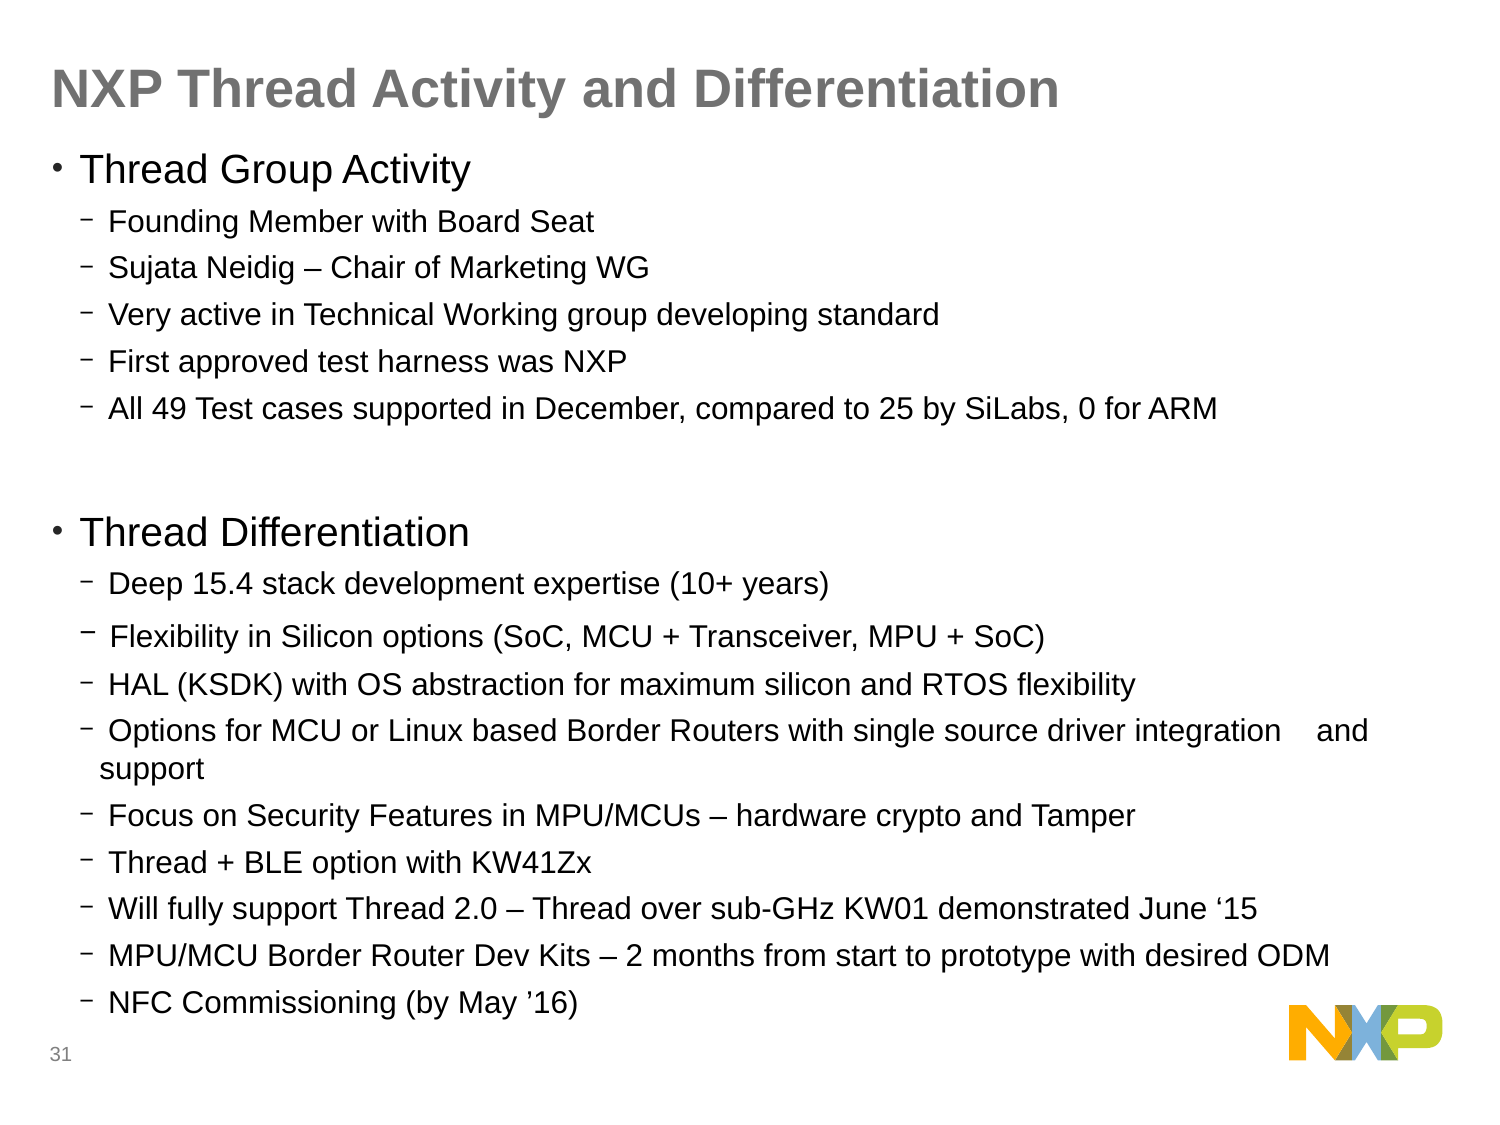

# NXP Thread Activity and Differentiation
Thread Group Activity
 Founding Member with Board Seat
 Sujata Neidig – Chair of Marketing WG
 Very active in Technical Working group developing standard
 First approved test harness was NXP
 All 49 Test cases supported in December, compared to 25 by SiLabs, 0 for ARM

Thread Differentiation
 Deep 15.4 stack development expertise (10+ years)
 Flexibility in Silicon options (SoC, MCU + Transceiver, MPU + SoC)
 HAL (KSDK) with OS abstraction for maximum silicon and RTOS flexibility
 Options for MCU or Linux based Border Routers with single source driver integration    and support
 Focus on Security Features in MPU/MCUs – hardware crypto and Tamper
 Thread + BLE option with KW41Zx
 Will fully support Thread 2.0 – Thread over sub-GHz KW01 demonstrated June ‘15
 MPU/MCU Border Router Dev Kits – 2 months from start to prototype with desired ODM
 NFC Commissioning (by May ’16)